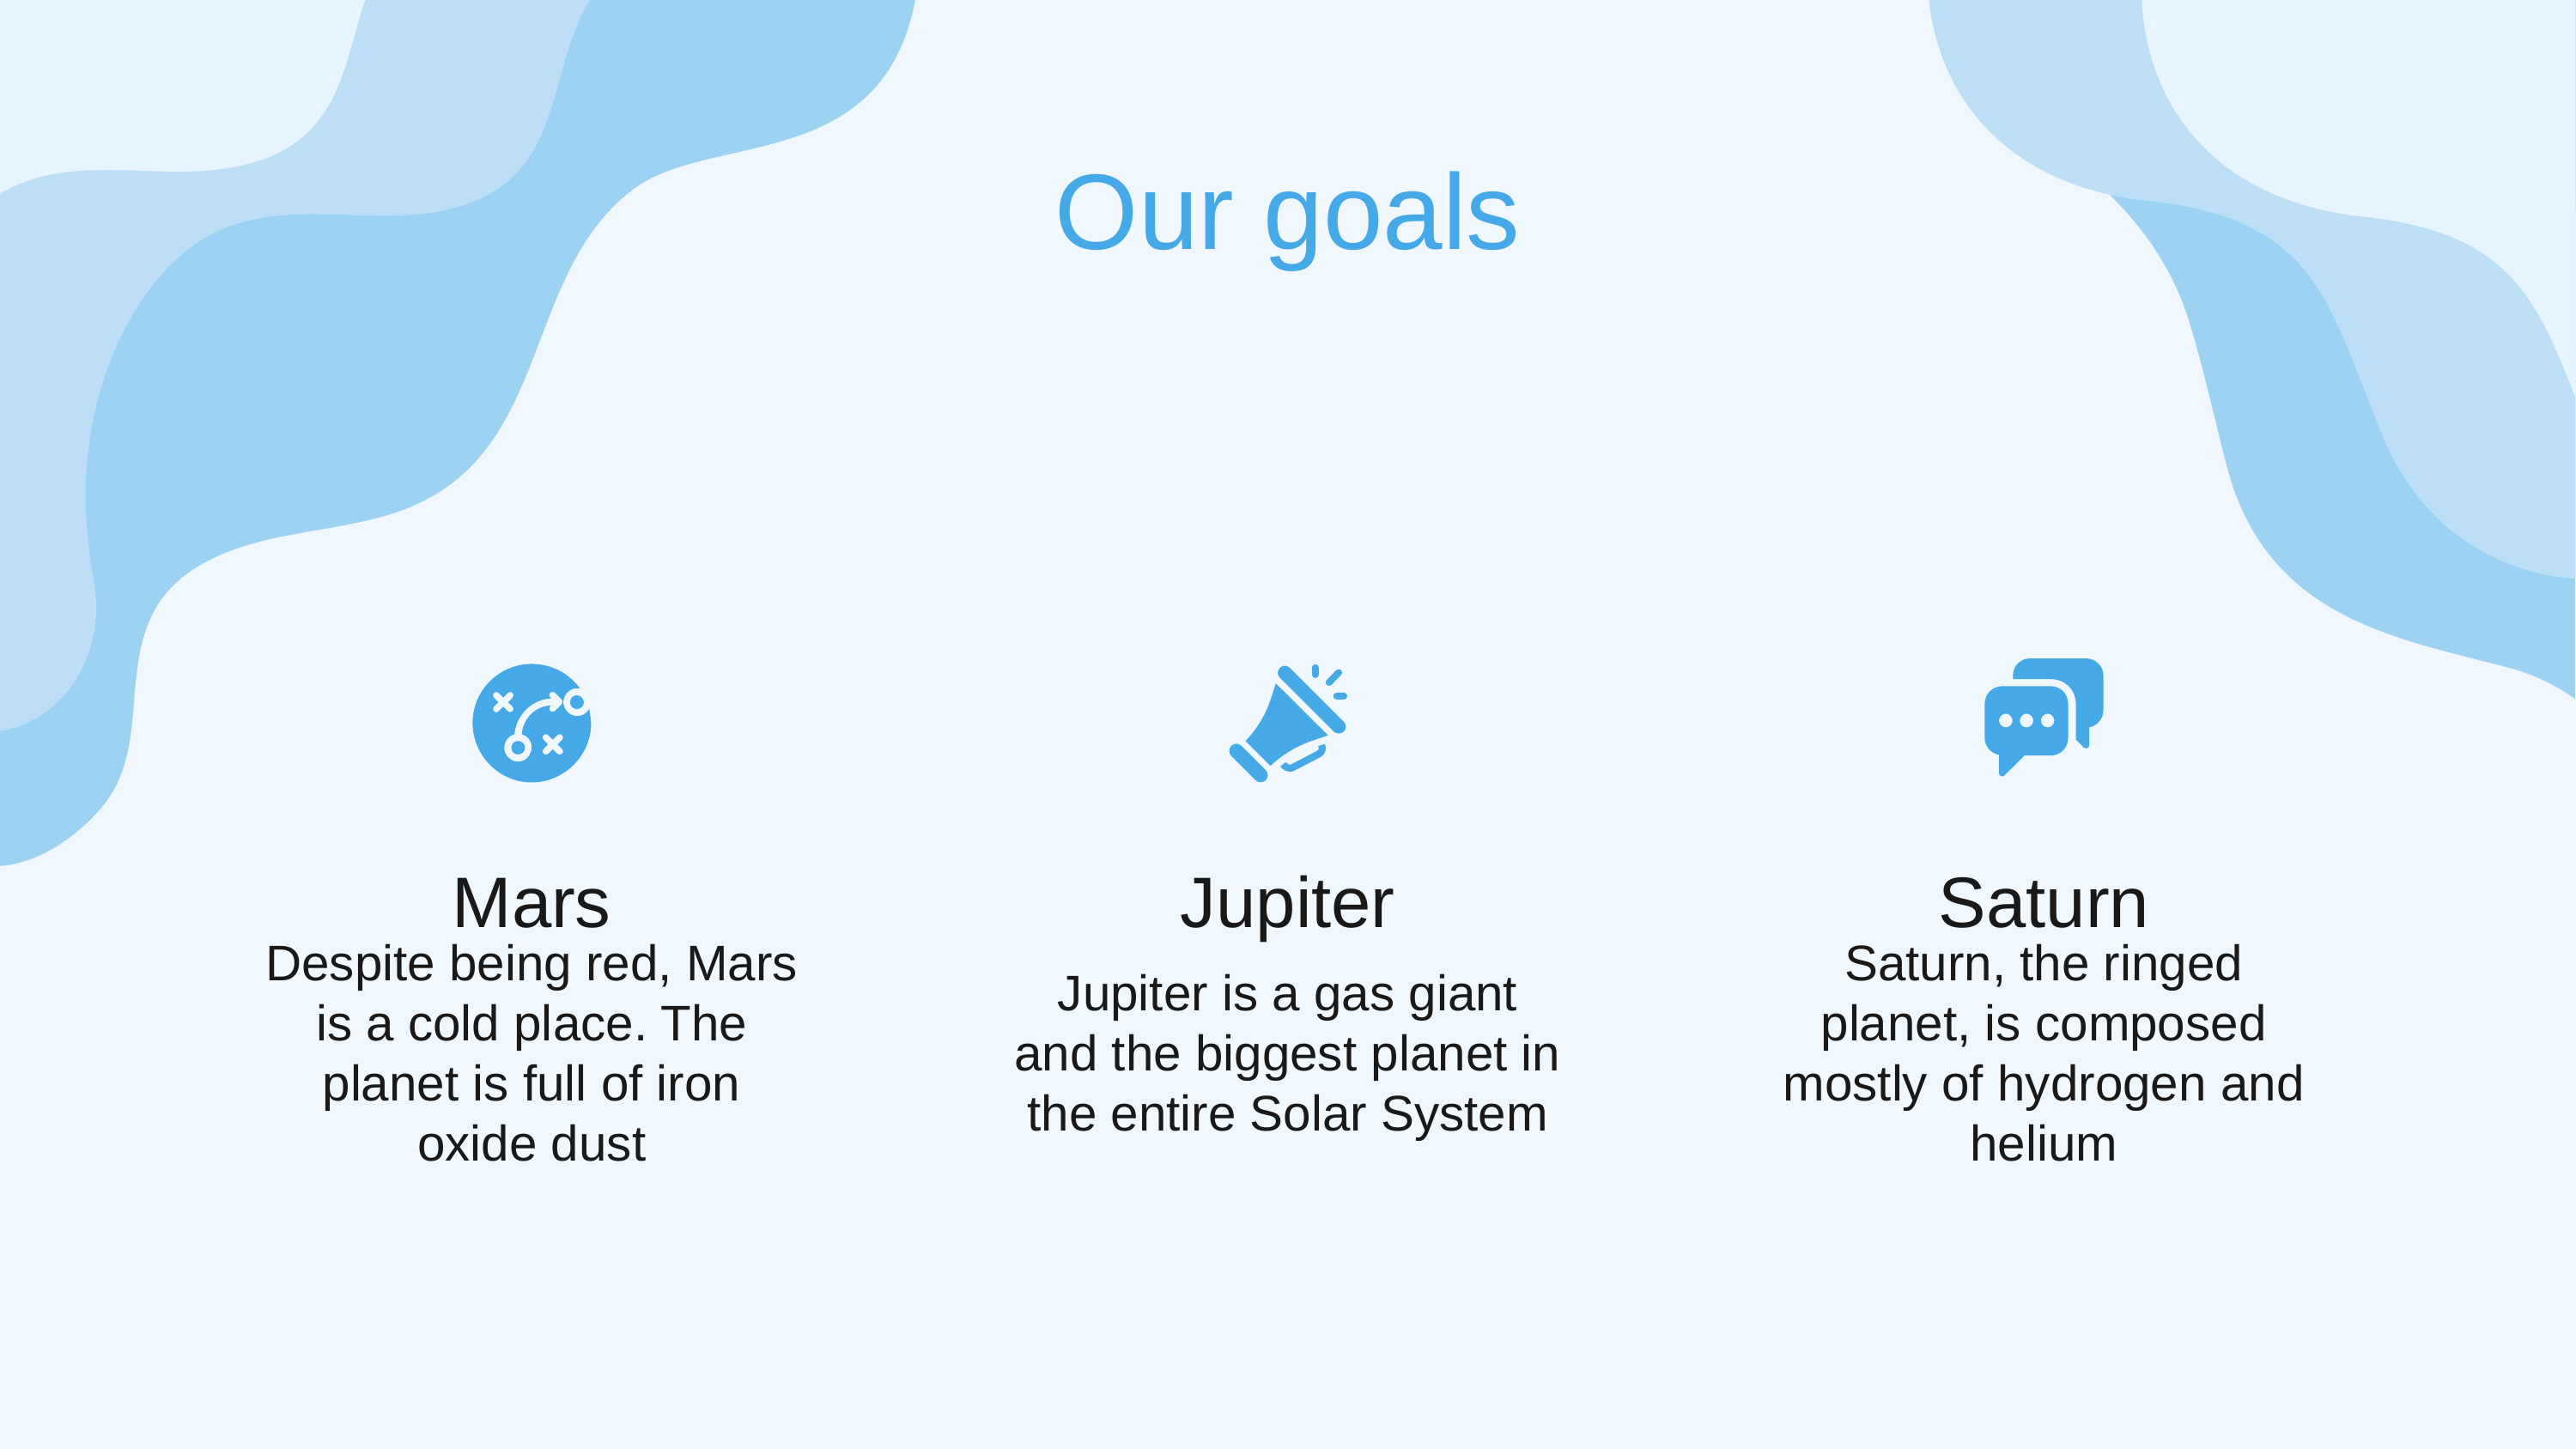

Our goals

# Mars
Jupiter
Saturn
Despite being red, Mars is a cold place. The planet is full of iron oxide dust
Jupiter is a gas giant and the biggest planet in the entire Solar System
Saturn, the ringed planet, is composed mostly of hydrogen and helium